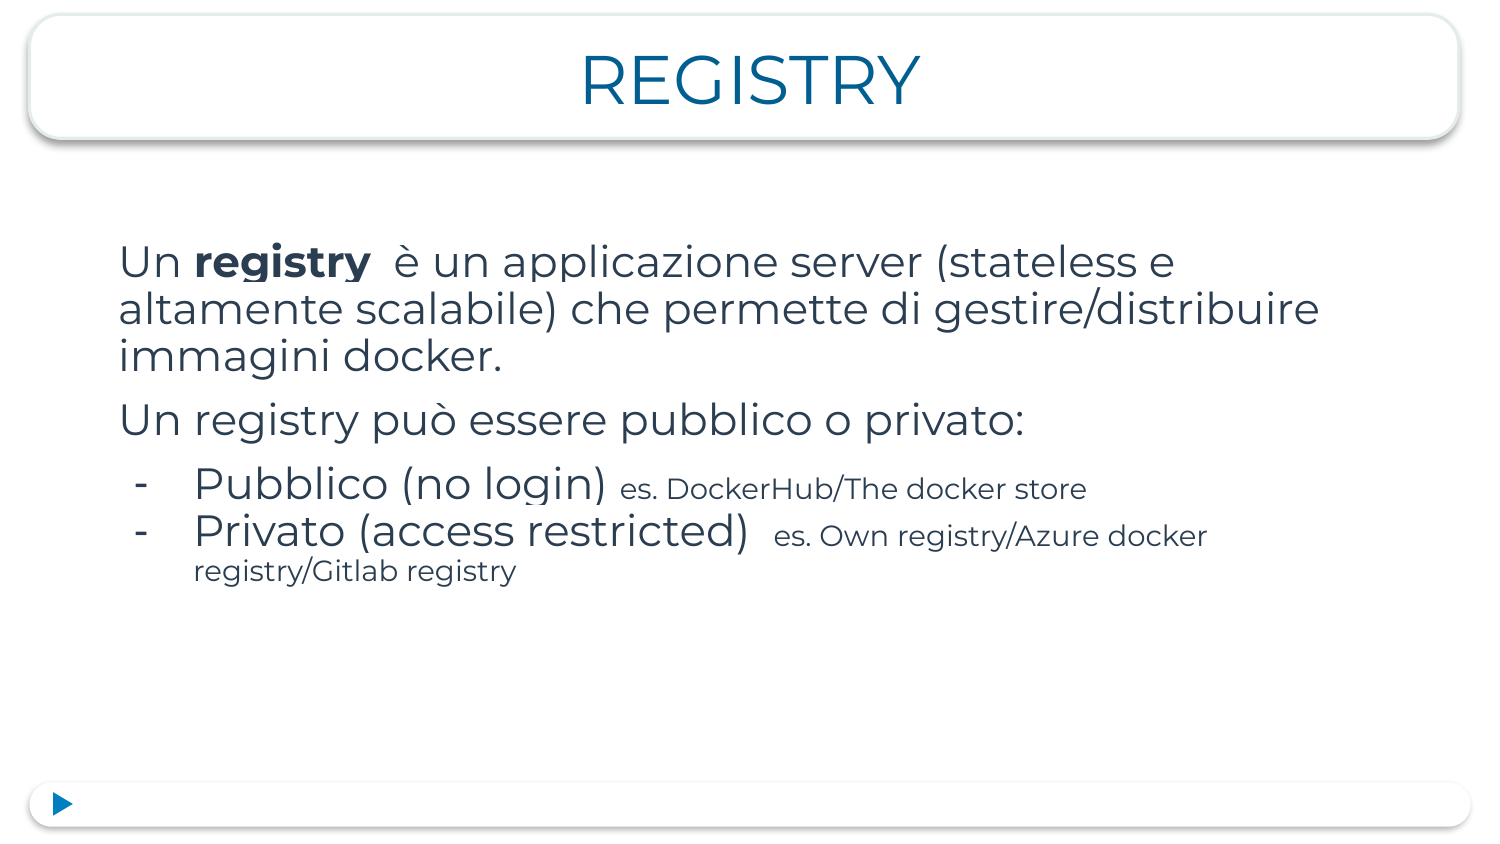

# REGISTRY
Un registry  è un applicazione server (stateless e altamente scalabile) che permette di gestire/distribuire immagini docker.
Un registry può essere pubblico o privato:
Pubblico (no login) es. DockerHub/The docker store
Privato (access restricted)  es. Own registry/Azure docker registry/Gitlab registry